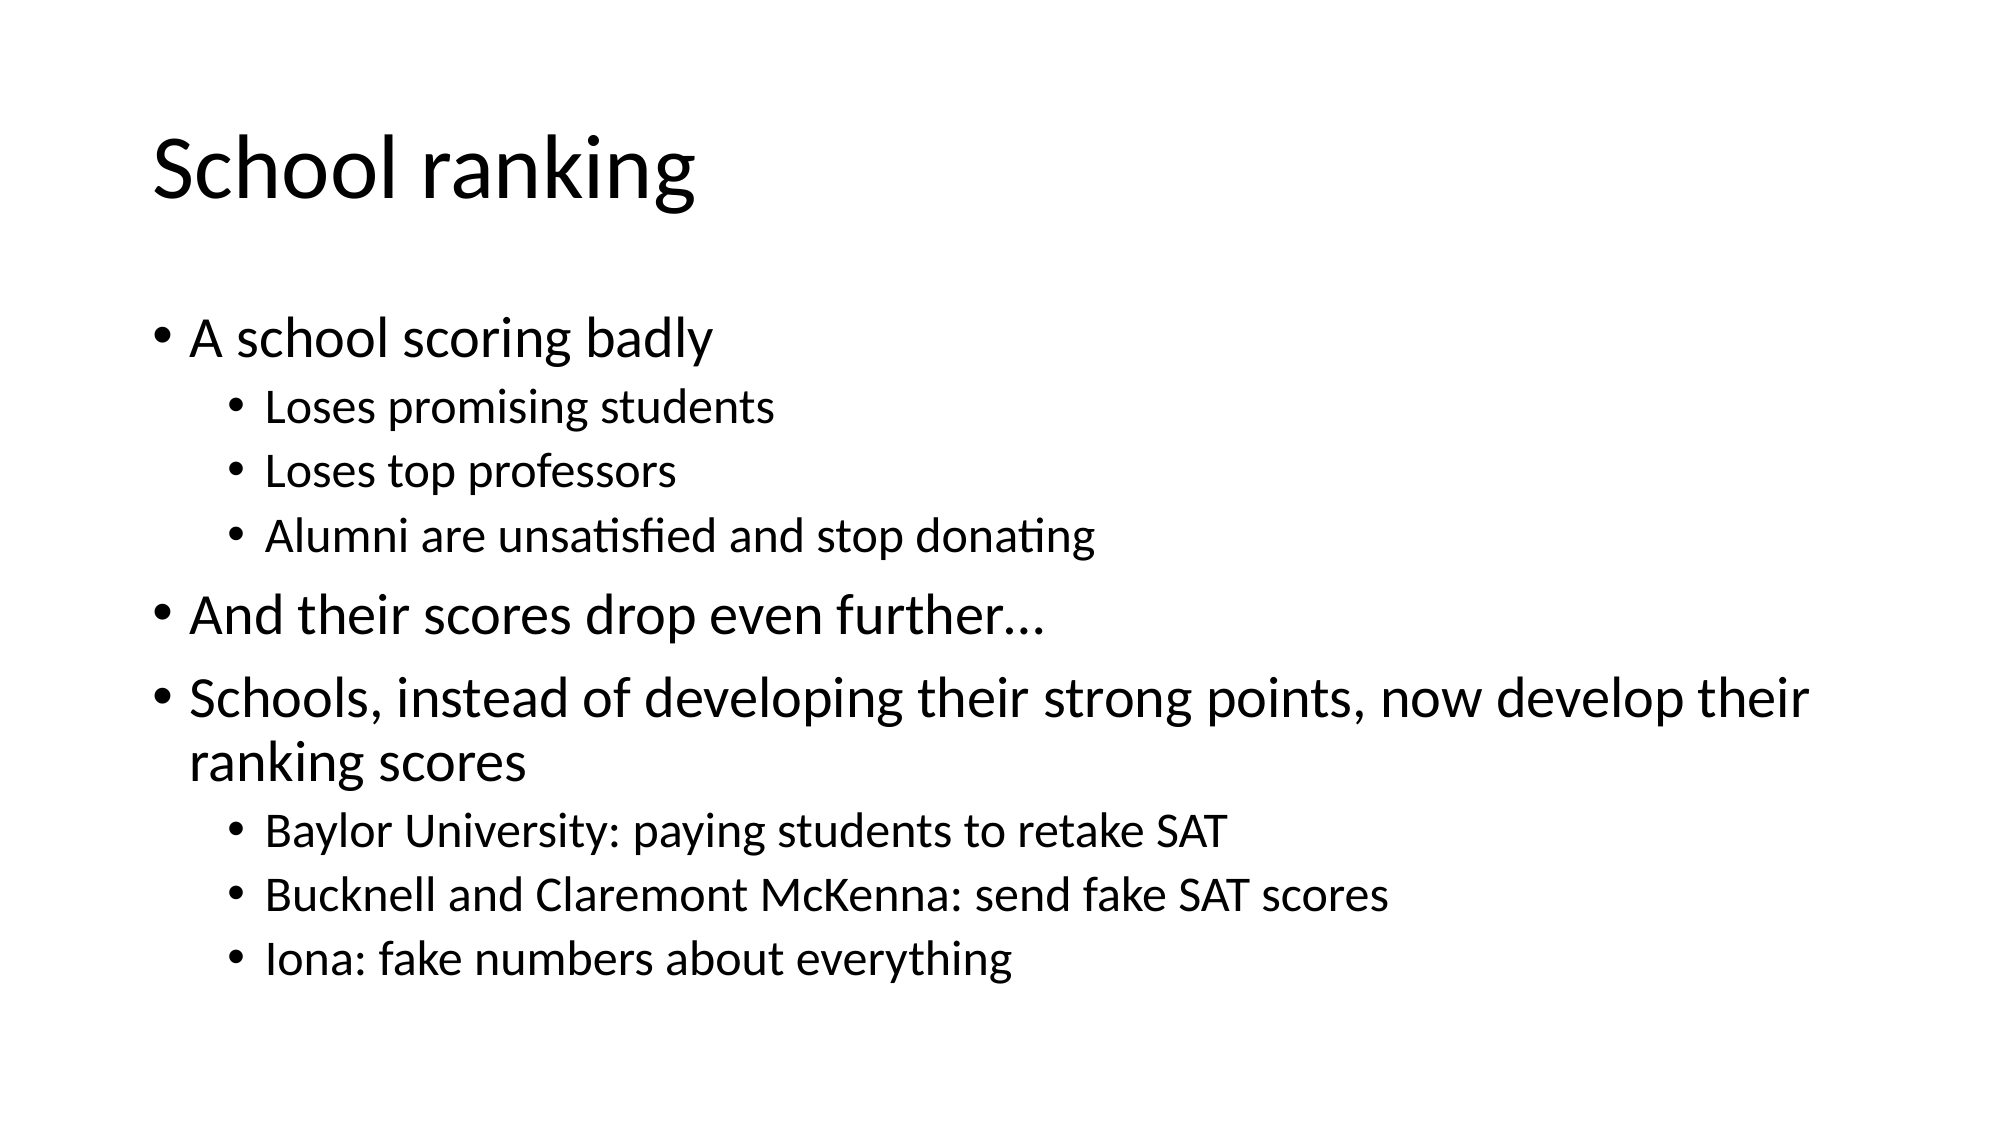

# School ranking
A school scoring badly
Loses promising students
Loses top professors
Alumni are unsatisfied and stop donating
And their scores drop even further…
Schools, instead of developing their strong points, now develop their ranking scores
Baylor University: paying students to retake SAT
Bucknell and Claremont McKenna: send fake SAT scores
Iona: fake numbers about everything